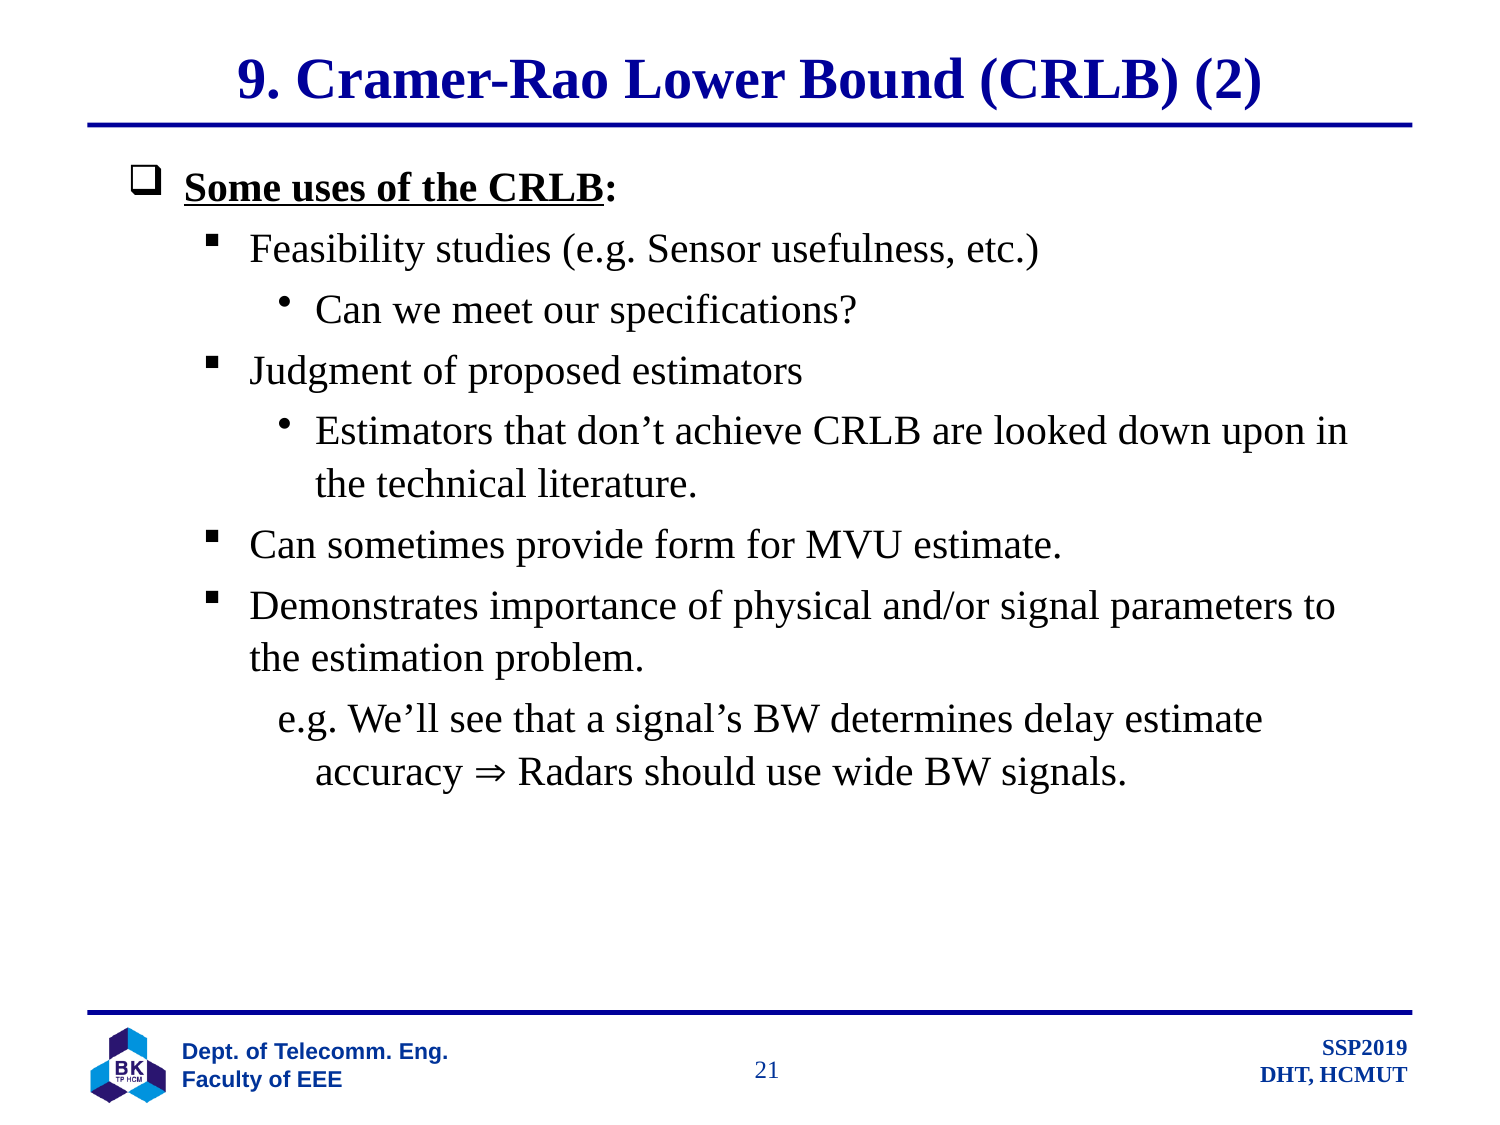

# 9. Cramer-Rao Lower Bound (CRLB) (2)
Some uses of the CRLB:
Feasibility studies (e.g. Sensor usefulness, etc.)
Can we meet our specifications?
Judgment of proposed estimators
Estimators that don’t achieve CRLB are looked down upon in the technical literature.
Can sometimes provide form for MVU estimate.
Demonstrates importance of physical and/or signal parameters to the estimation problem.
e.g. We’ll see that a signal’s BW determines delay estimate accuracy ⇒ Radars should use wide BW signals.
		  21